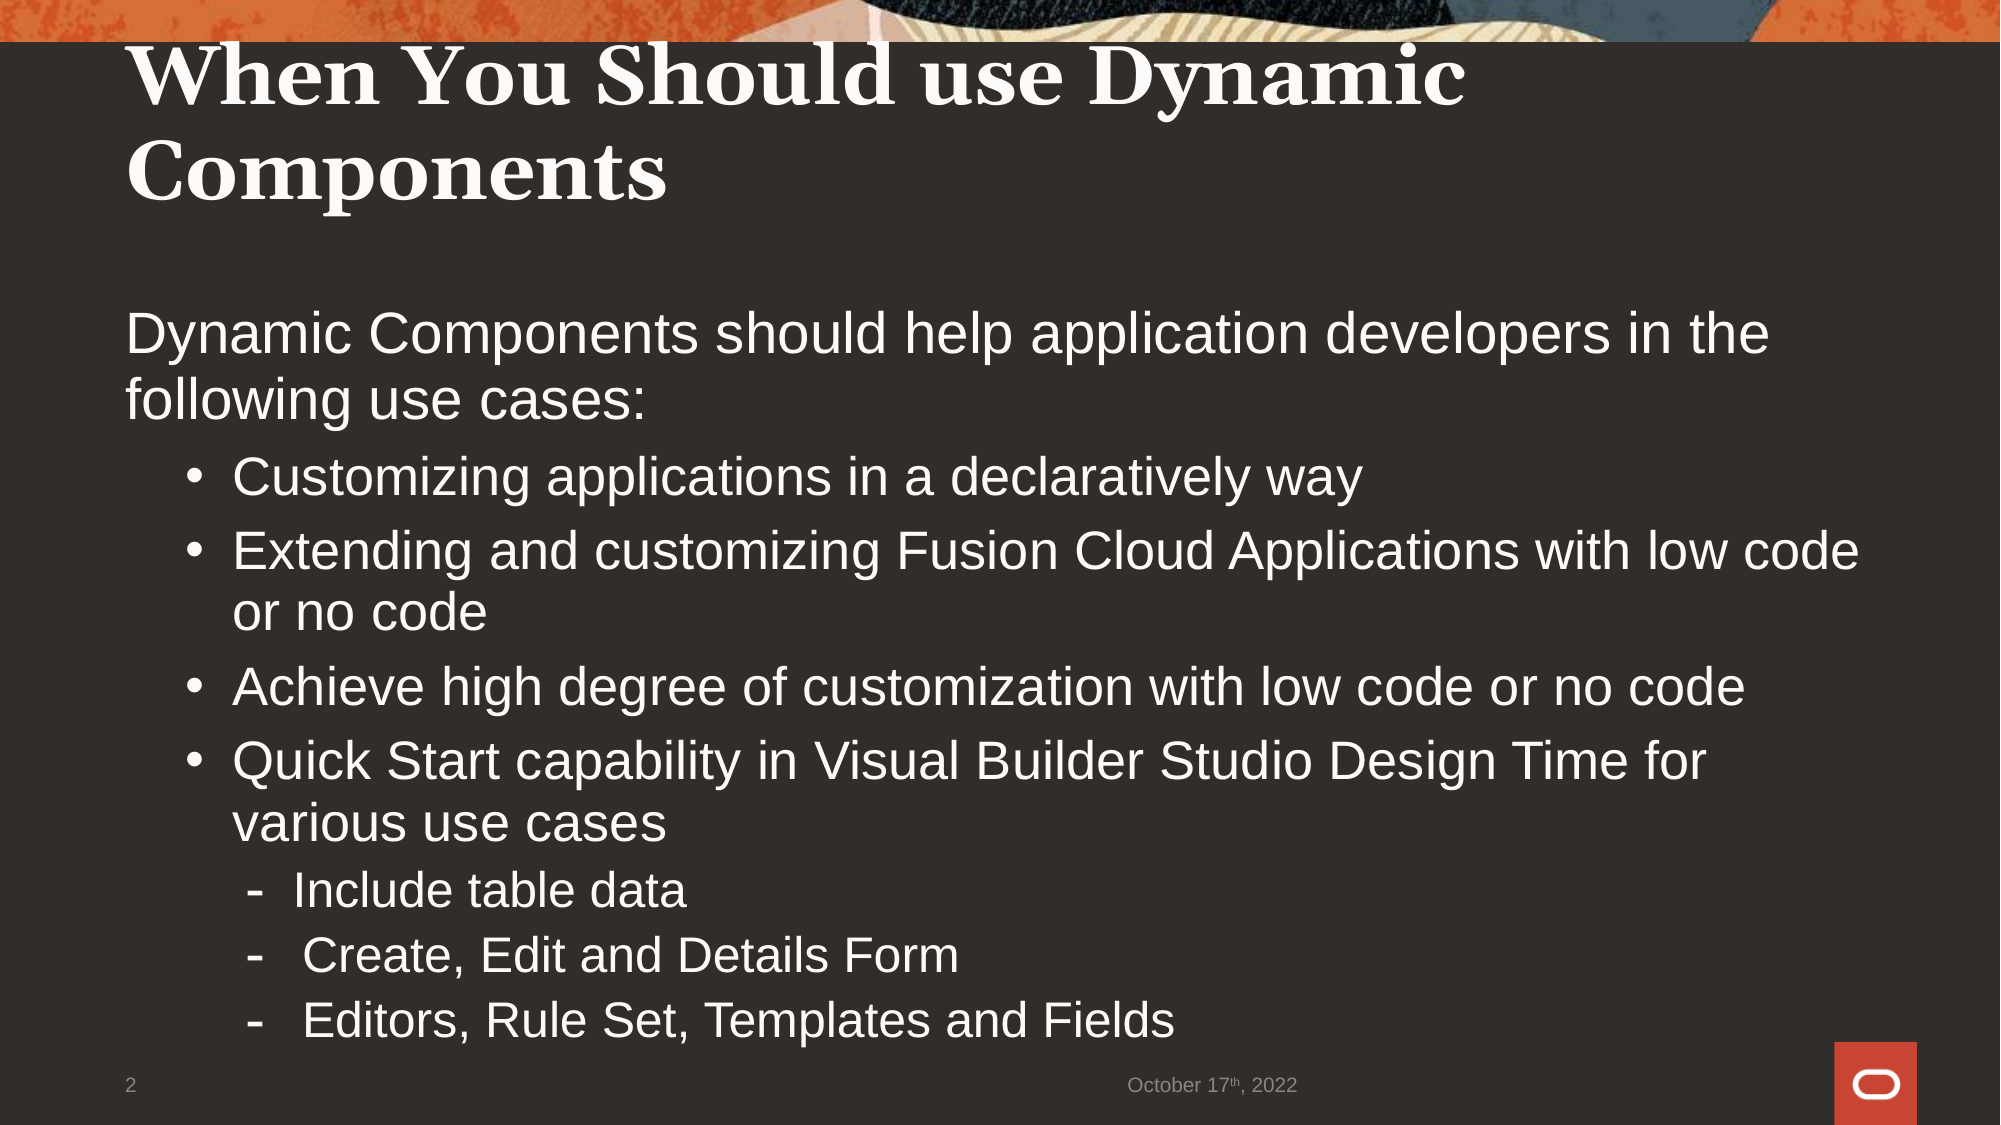

# When You Should use Dynamic Components
Dynamic Components should help application developers in the following use cases:
Customizing applications in a declaratively way
Extending and customizing Fusion Cloud Applications with low code or no code
Achieve high degree of customization with low code or no code
Quick Start capability in Visual Builder Studio Design Time for various use cases
Include table data
Create, Edit and Details Form
Editors, Rule Set, Templates and Fields
2
October 17th, 2022